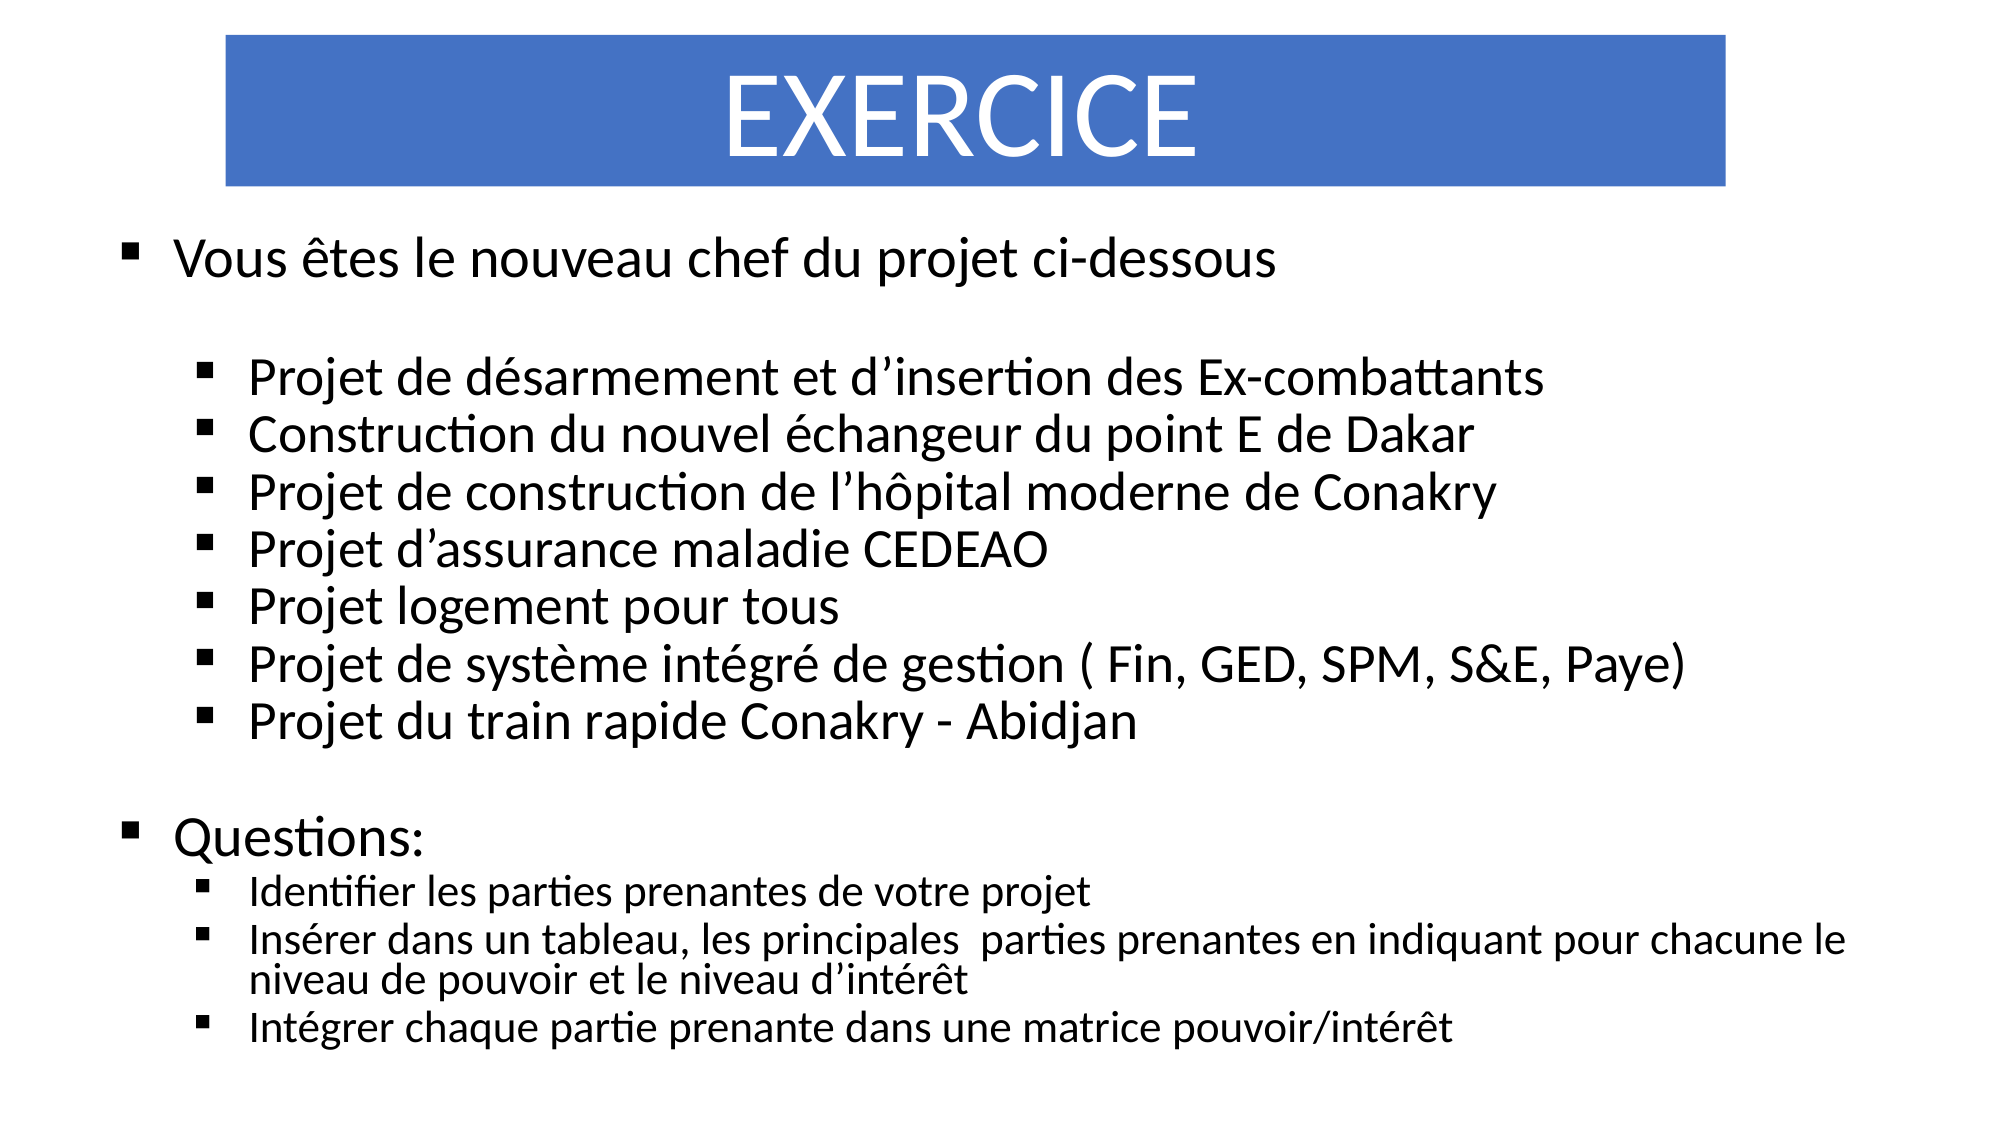

# EXERCICE
Vous êtes le nouveau chef du projet ci-dessous

Projet de désarmement et d’insertion des Ex-combattants
Construction du nouvel échangeur du point E de Dakar
Projet de construction de l’hôpital moderne de Conakry
Projet d’assurance maladie CEDEAO
Projet logement pour tous
Projet de système intégré de gestion ( Fin, GED, SPM, S&E, Paye)
Projet du train rapide Conakry - Abidjan

Questions:
Identifier les parties prenantes de votre projet
Insérer dans un tableau, les principales  parties prenantes en indiquant pour chacune le niveau de pouvoir et le niveau d’intérêt
Intégrer chaque partie prenante dans une matrice pouvoir/intérêt